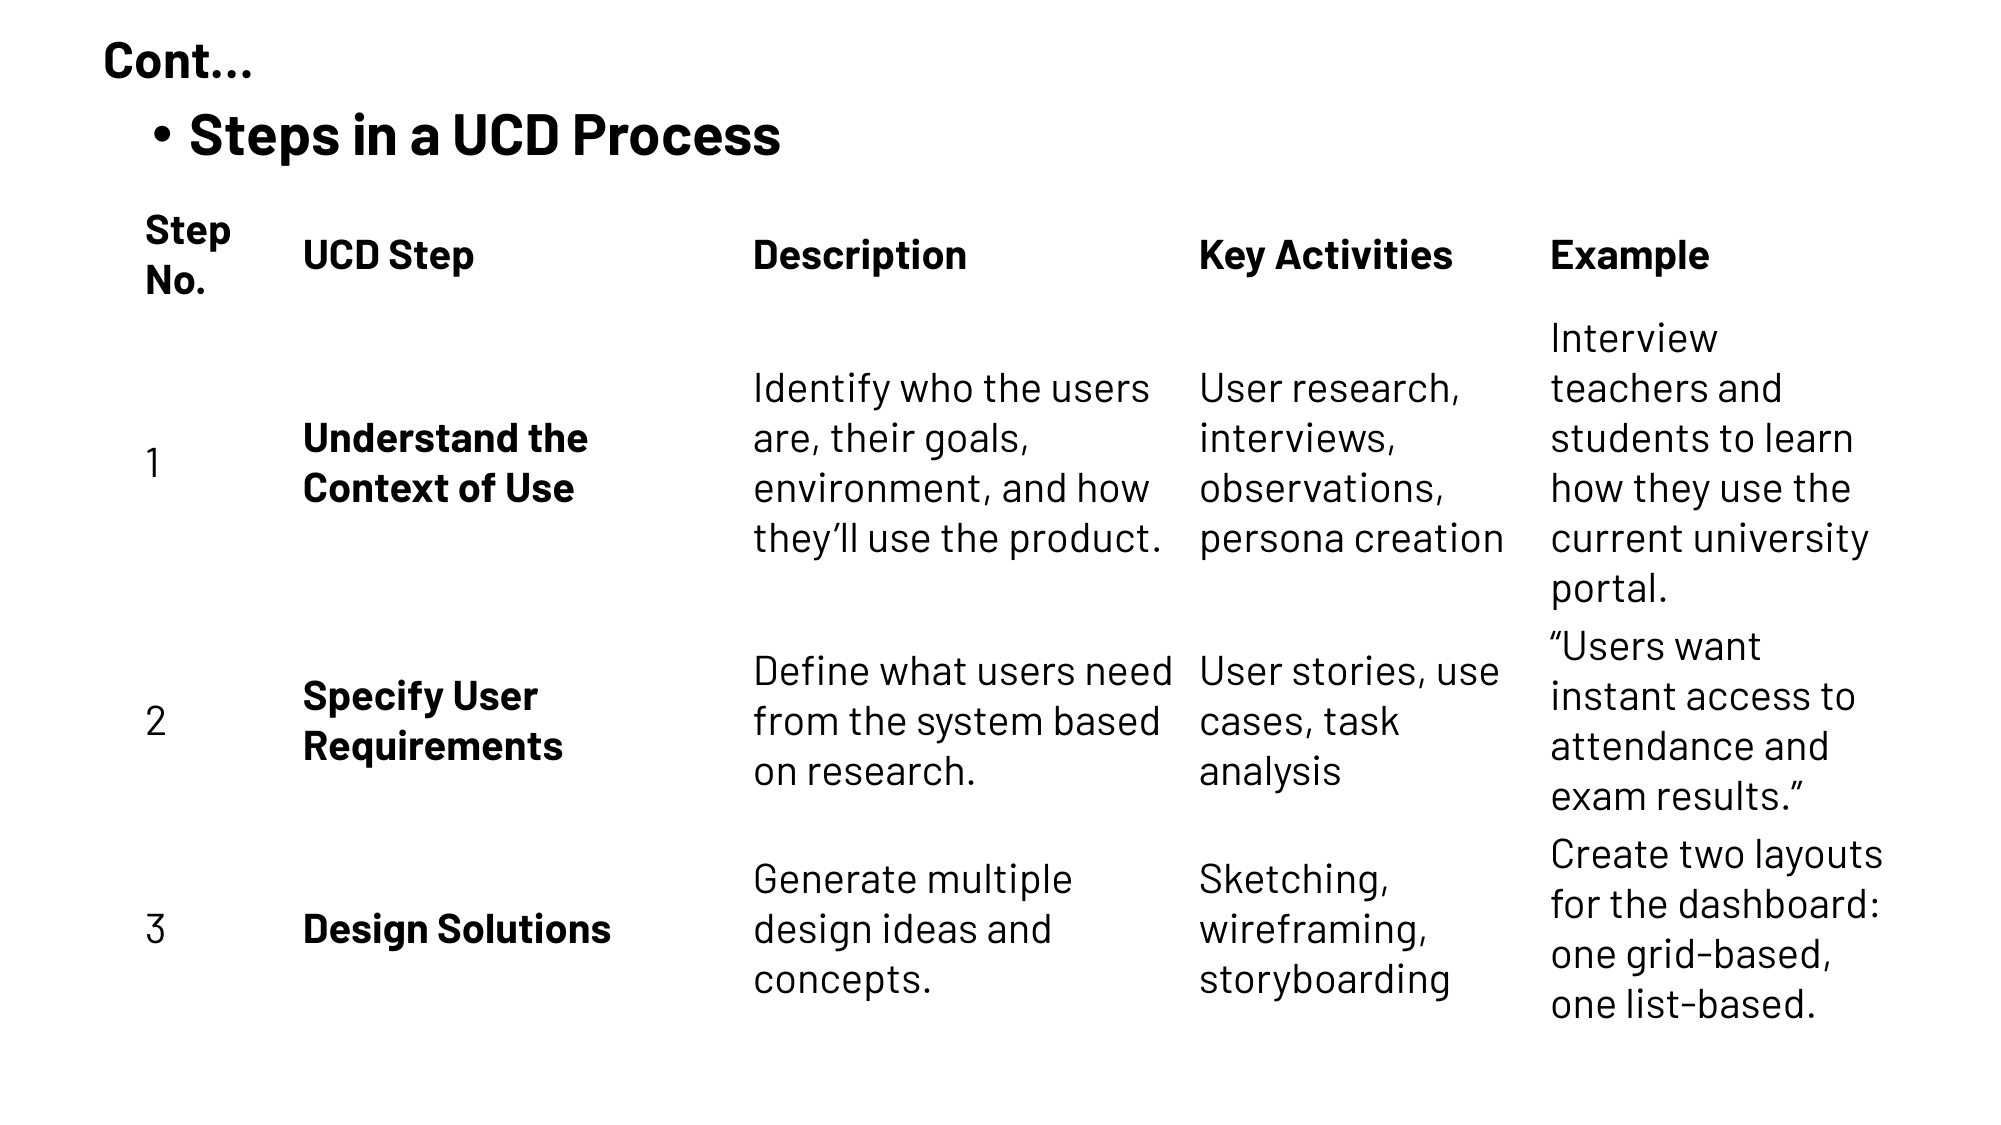

# Cont…
Steps in a UCD Process

| Step No. | UCD Step | Description | Key Activities | Example |
| --- | --- | --- | --- | --- |
| 1 | Understand the Context of Use | Identify who the users are, their goals, environment, and how they’ll use the product. | User research, interviews, observations, persona creation | Interview teachers and students to learn how they use the current university portal. |
| 2 | Specify User Requirements | Define what users need from the system based on research. | User stories, use cases, task analysis | “Users want instant access to attendance and exam results.” |
| 3 | Design Solutions | Generate multiple design ideas and concepts. | Sketching, wireframing, storyboarding | Create two layouts for the dashboard: one grid-based, one list-based. |